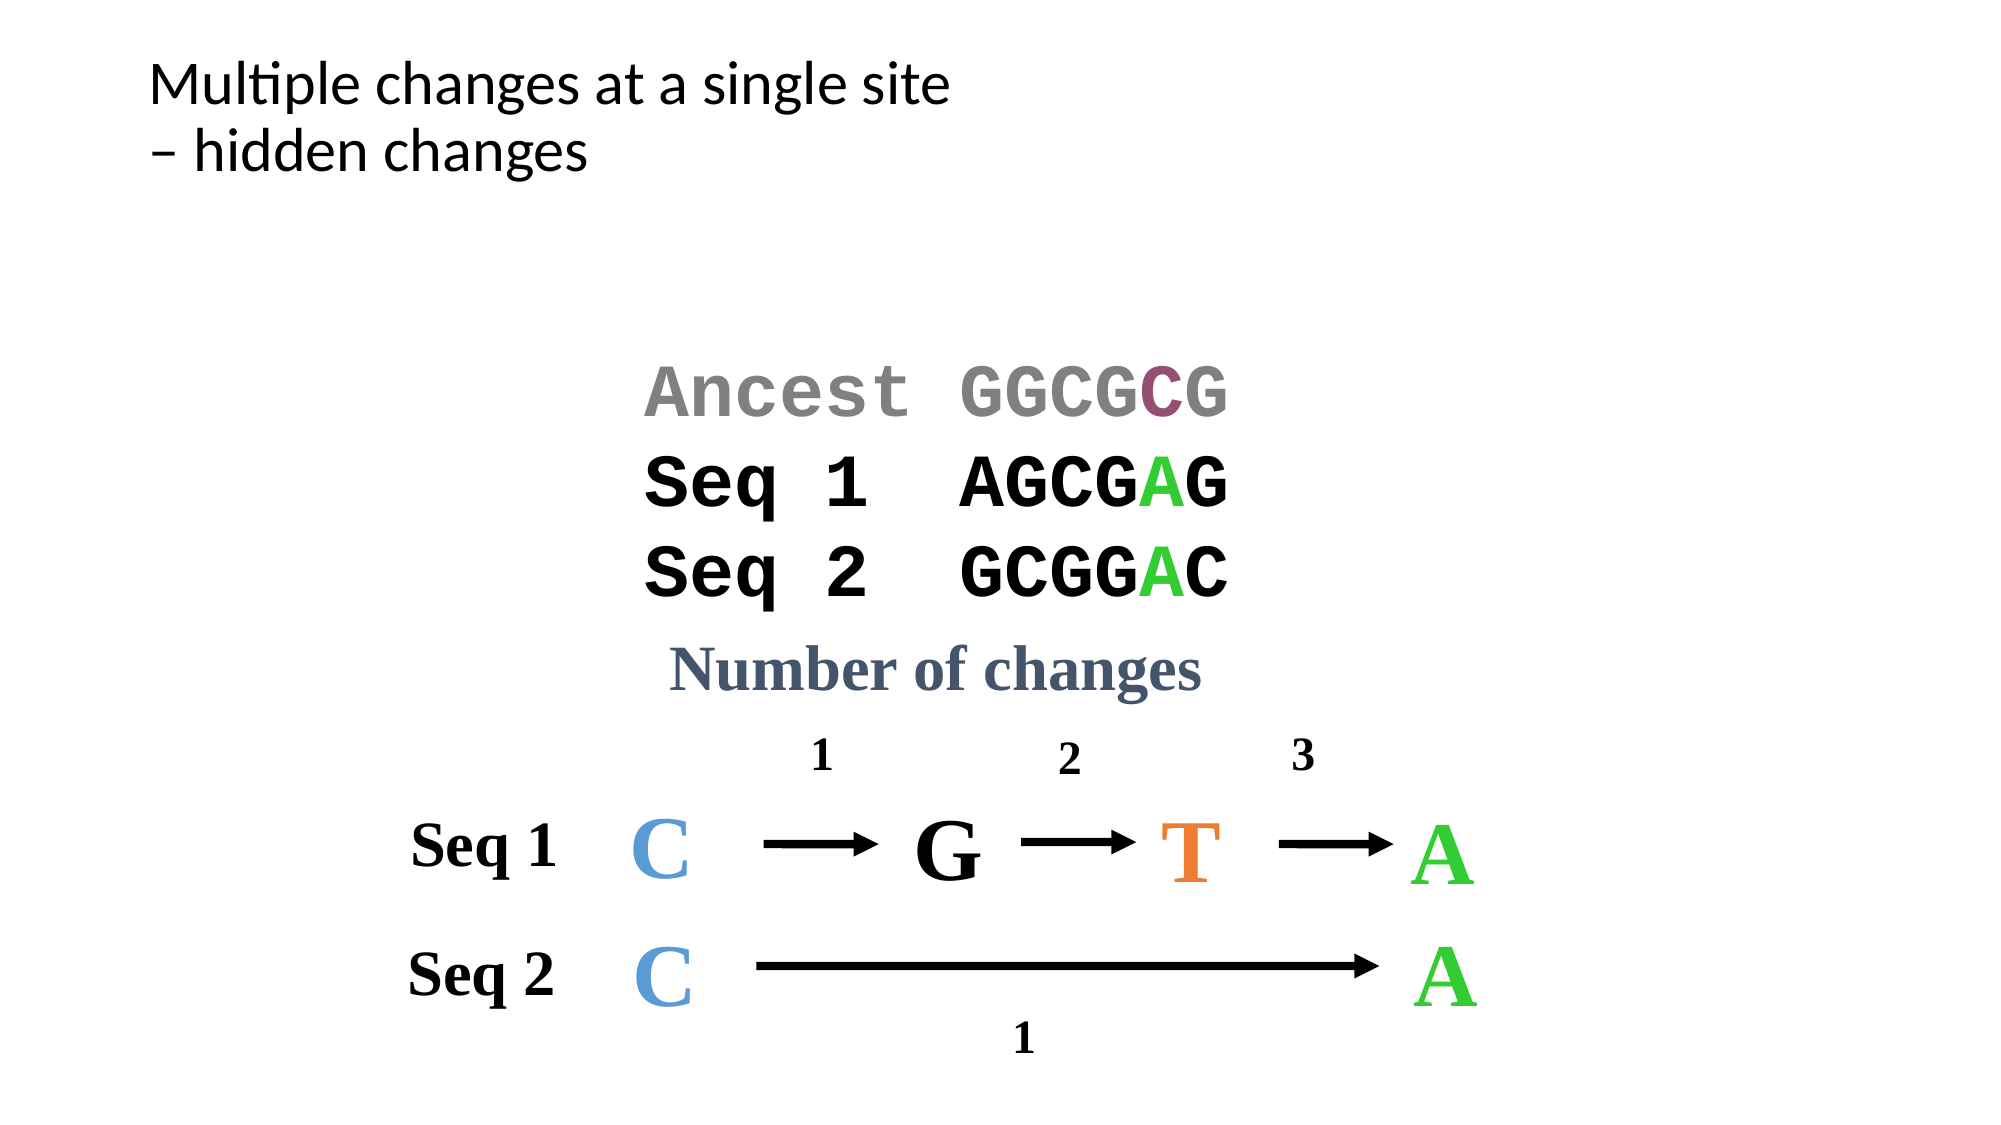

# Multiple changes at a single site – hidden changes
Ancest GGCGCG
Seq 1  AGCGAG
Seq 2  GCGGAC
Number of changes
1
3
2
C
G
T
A

C
A

1
Seq 1

Seq 2